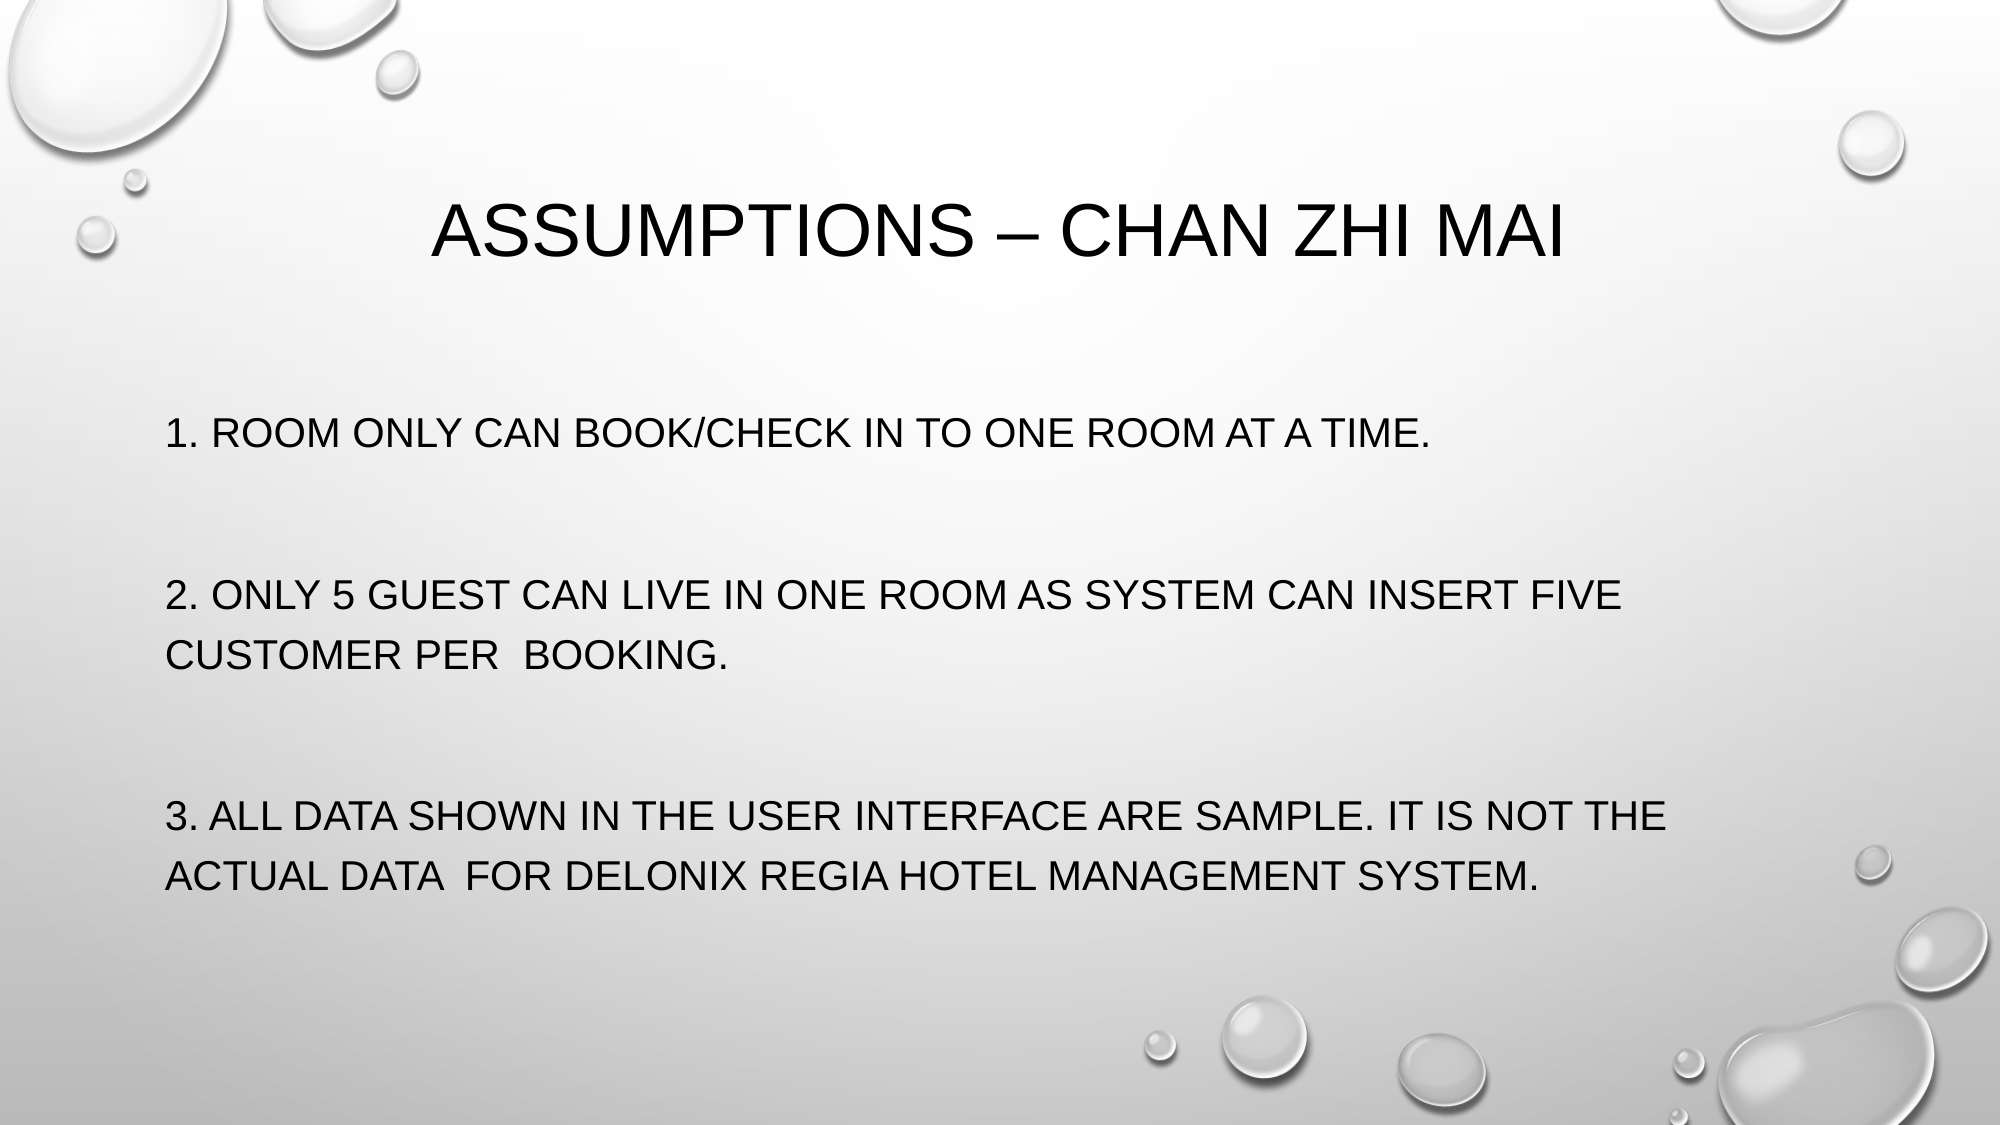

# Assumptions – Chan Zhi Mai
1. Room only can book/check in to one room at a time.

2. Only 5 guest can live in one room as system can insert five customer per  booking.

3. All data shown in the User Interface are sample. It is not the actual data 	for Delonix Regia Hotel Management System.